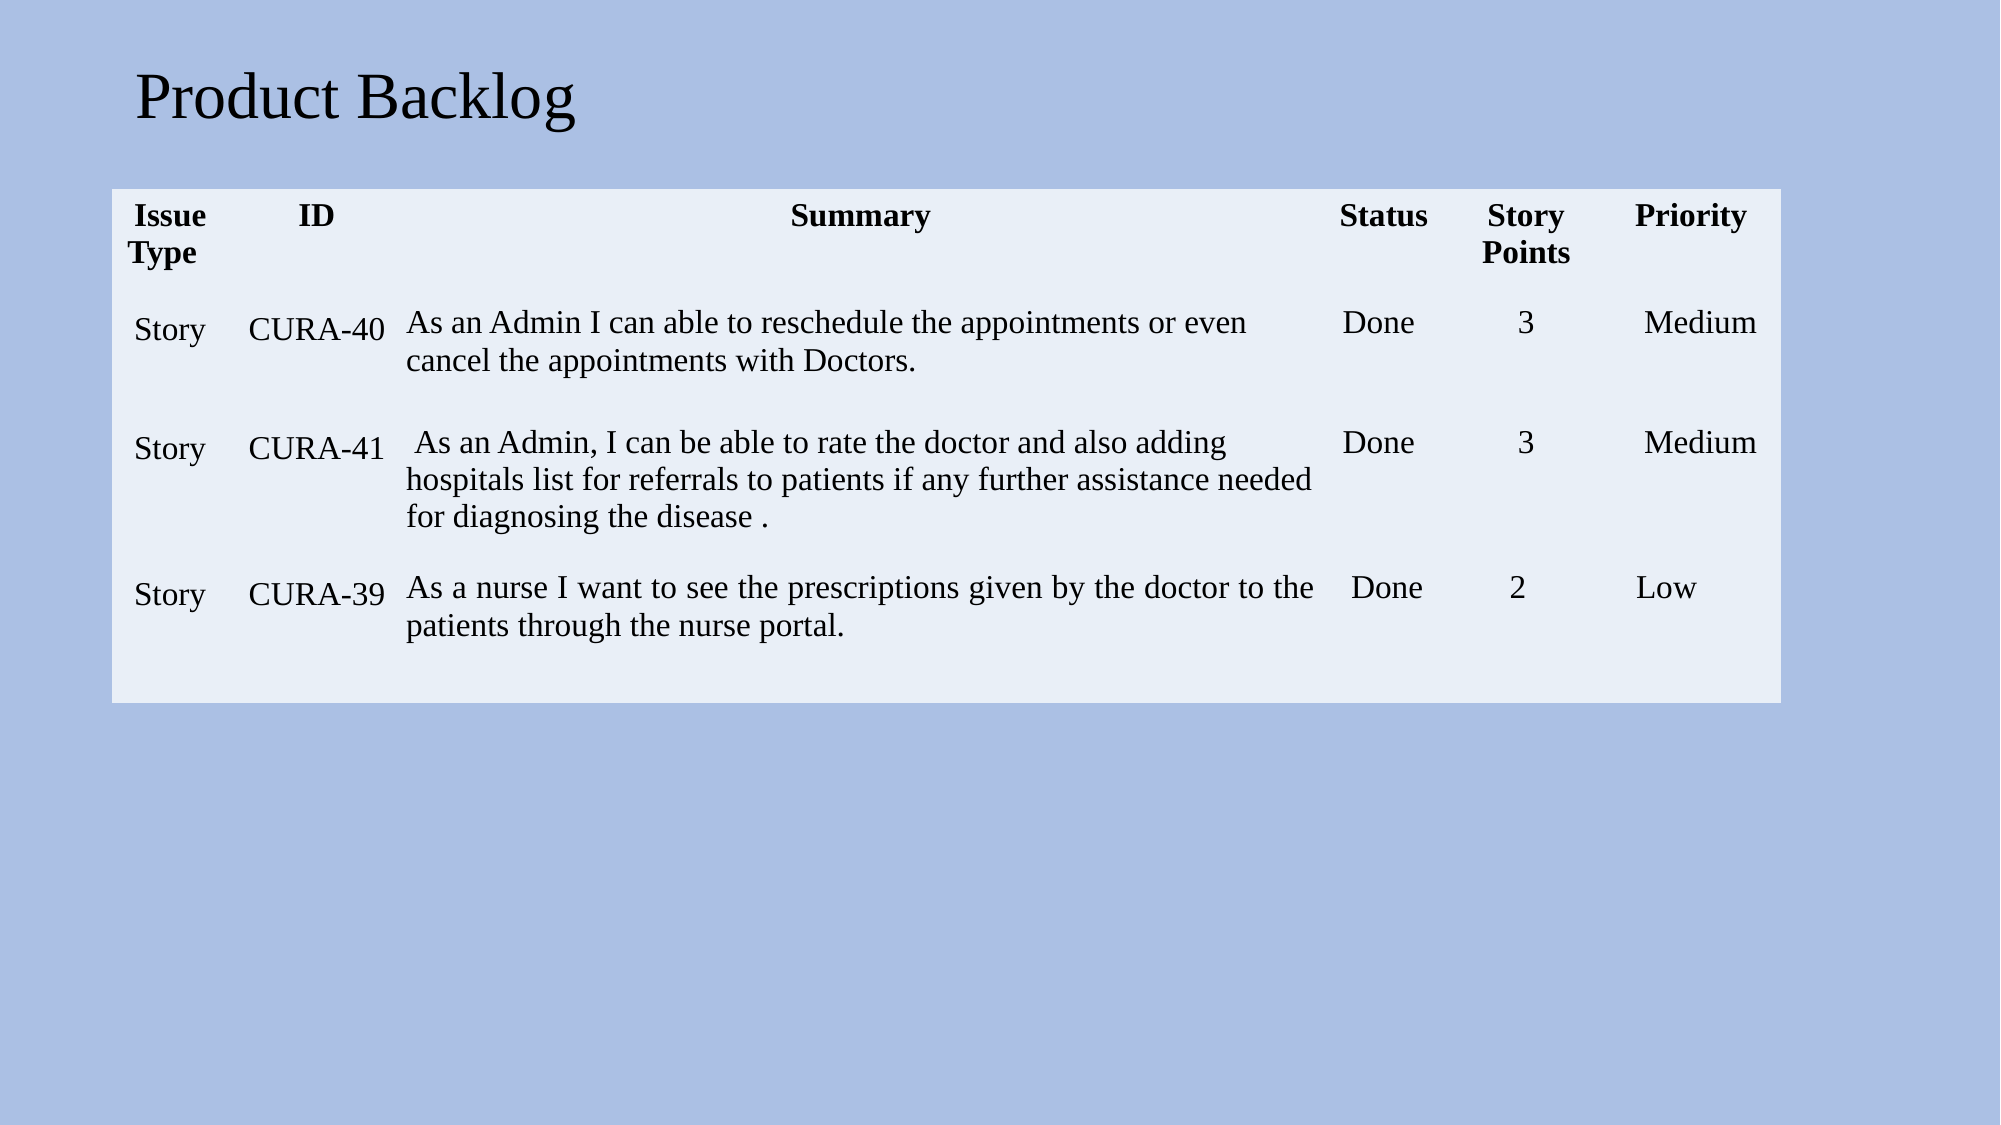

# Product Backlog
| Issue Type | ID | Summary | Status | Story Points | Priority |
| --- | --- | --- | --- | --- | --- |
| Story | CURA-40 | As an Admin I can able to reschedule the appointments or even cancel the appointments with Doctors. | Done | 3 | Medium |
| Story | CURA-41 | As an Admin, I can be able to rate the doctor and also adding hospitals list for referrals to patients if any further assistance needed for diagnosing the disease . | Done | 3 | Medium |
| Story | CURA-39 | As a nurse I want to see the prescriptions given by the doctor to the patients through the nurse portal. | Done | 2 | Low |